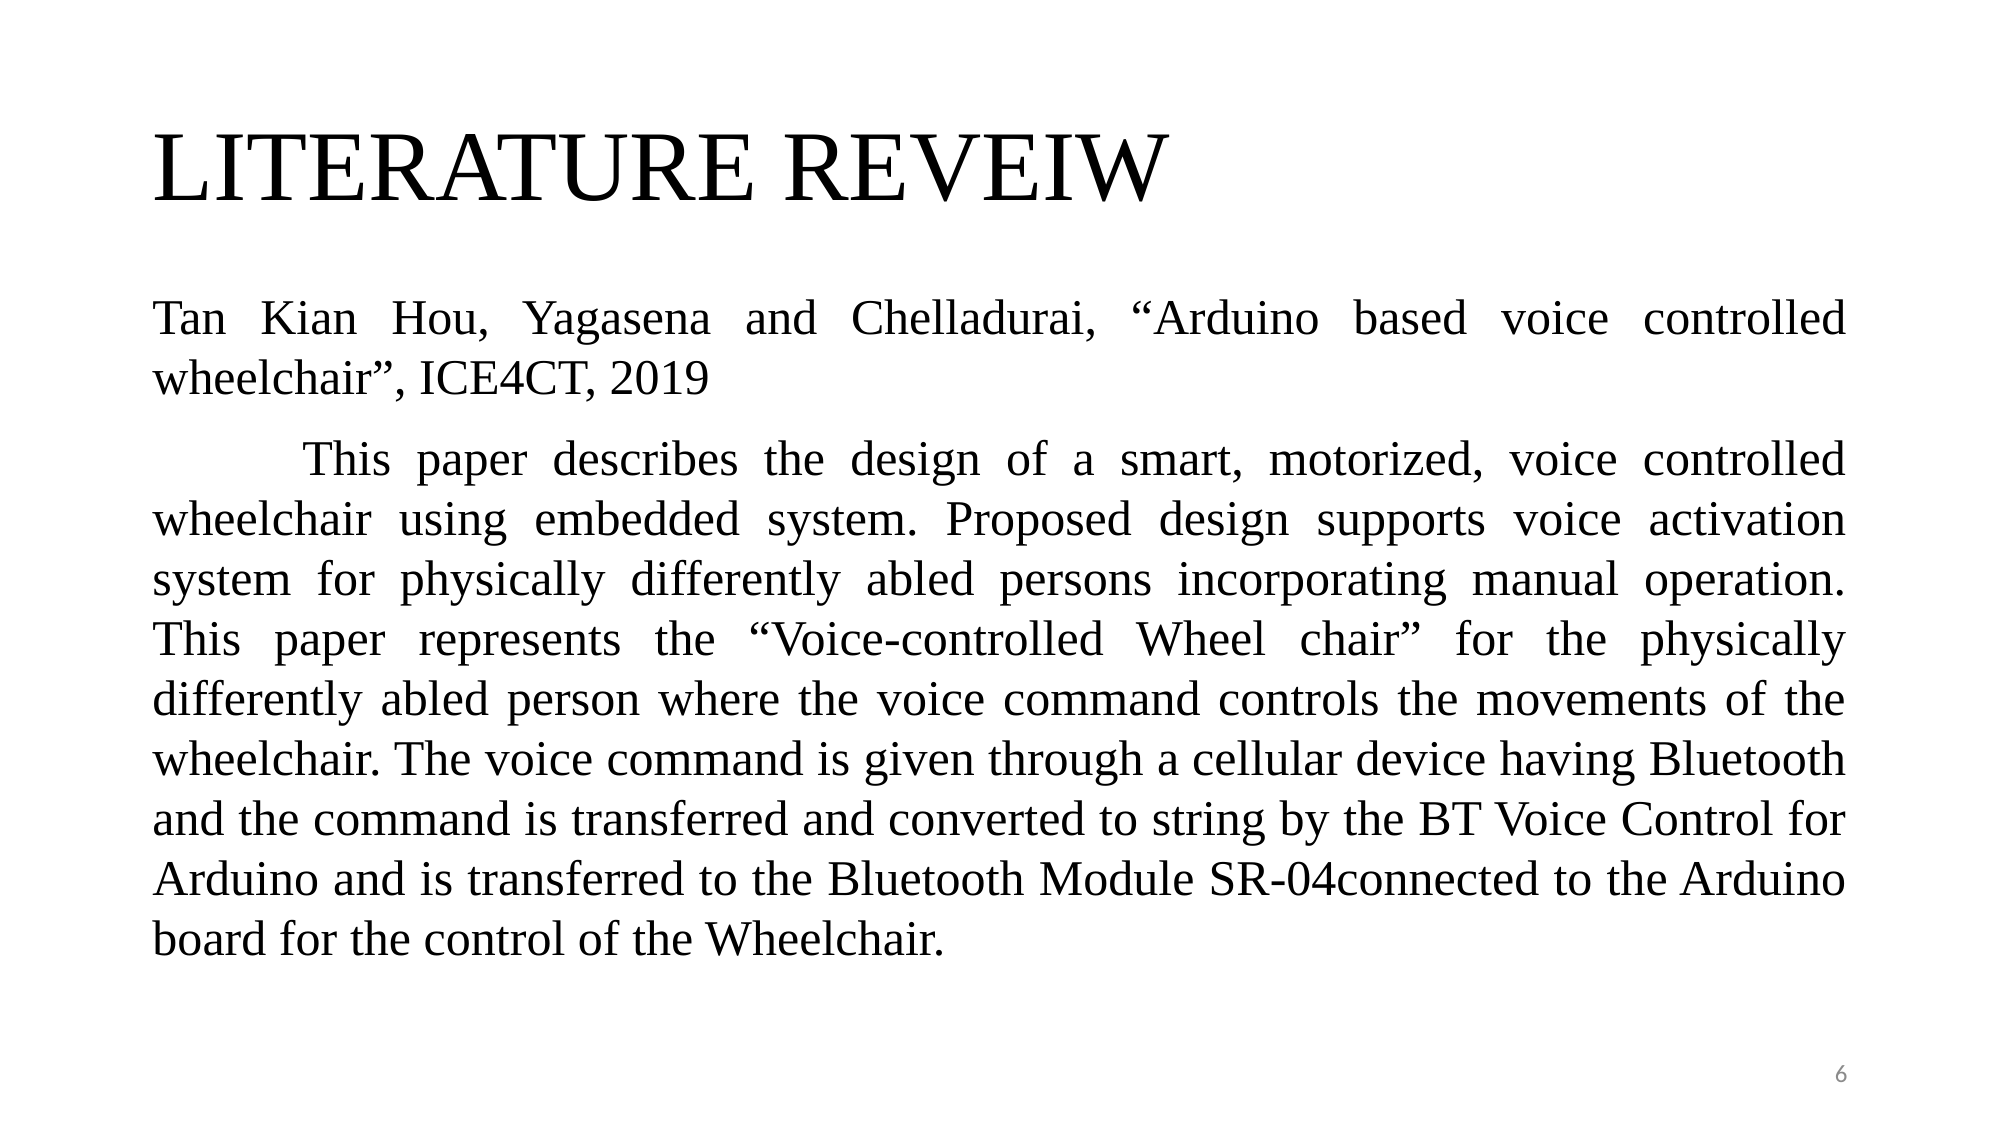

# LITERATURE REVEIW
Tan Kian Hou, Yagasena and Chelladurai, “Arduino based voice controlled wheelchair”, ICE4CT, 2019
	This paper describes the design of a smart, motorized, voice controlled wheelchair using embedded system. Proposed design supports voice activation system for physically differently abled persons incorporating manual operation. This paper represents the “Voice-controlled Wheel chair” for the physically differently abled person where the voice command controls the movements of the wheelchair. The voice command is given through a cellular device having Bluetooth and the command is transferred and converted to string by the BT Voice Control for Arduino and is transferred to the Bluetooth Module SR-04connected to the Arduino board for the control of the Wheelchair.
6